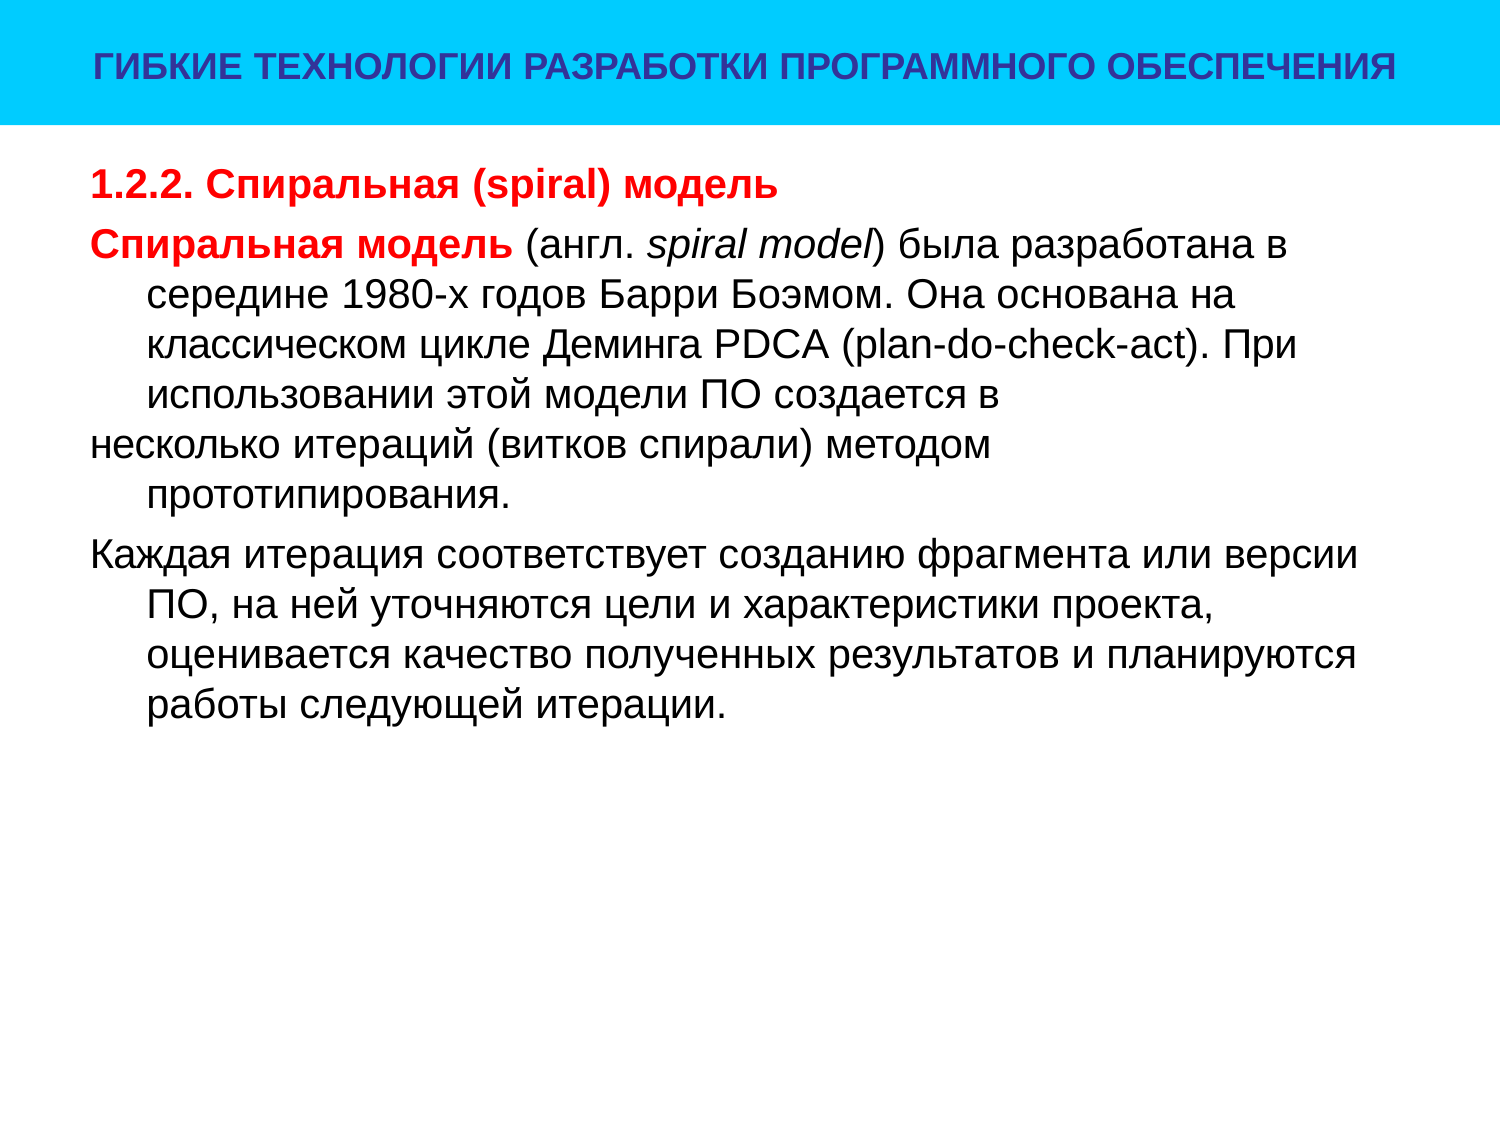

# ГИБКИЕ ТЕХНОЛОГИИ РАЗРАБОТКИ ПРОГРАММНОГО ОБЕСПЕЧЕНИЯ
1.2.2. Спиральная (spiral) модель
Спиральная модель (англ. spiral model) была разработана в середине 1980-х годов Барри Боэмом. Она основана на классическом цикле Деминга PDCA (plan-do-check-act). При использовании этой модели ПО создается в
несколько итераций (витков спирали) методом прототипирования.
Каждая итерация соответствует созданию фрагмента или версии ПО, на ней уточняются цели и характеристики проекта, оценивается качество полученных результатов и планируются работы следующей итерации.